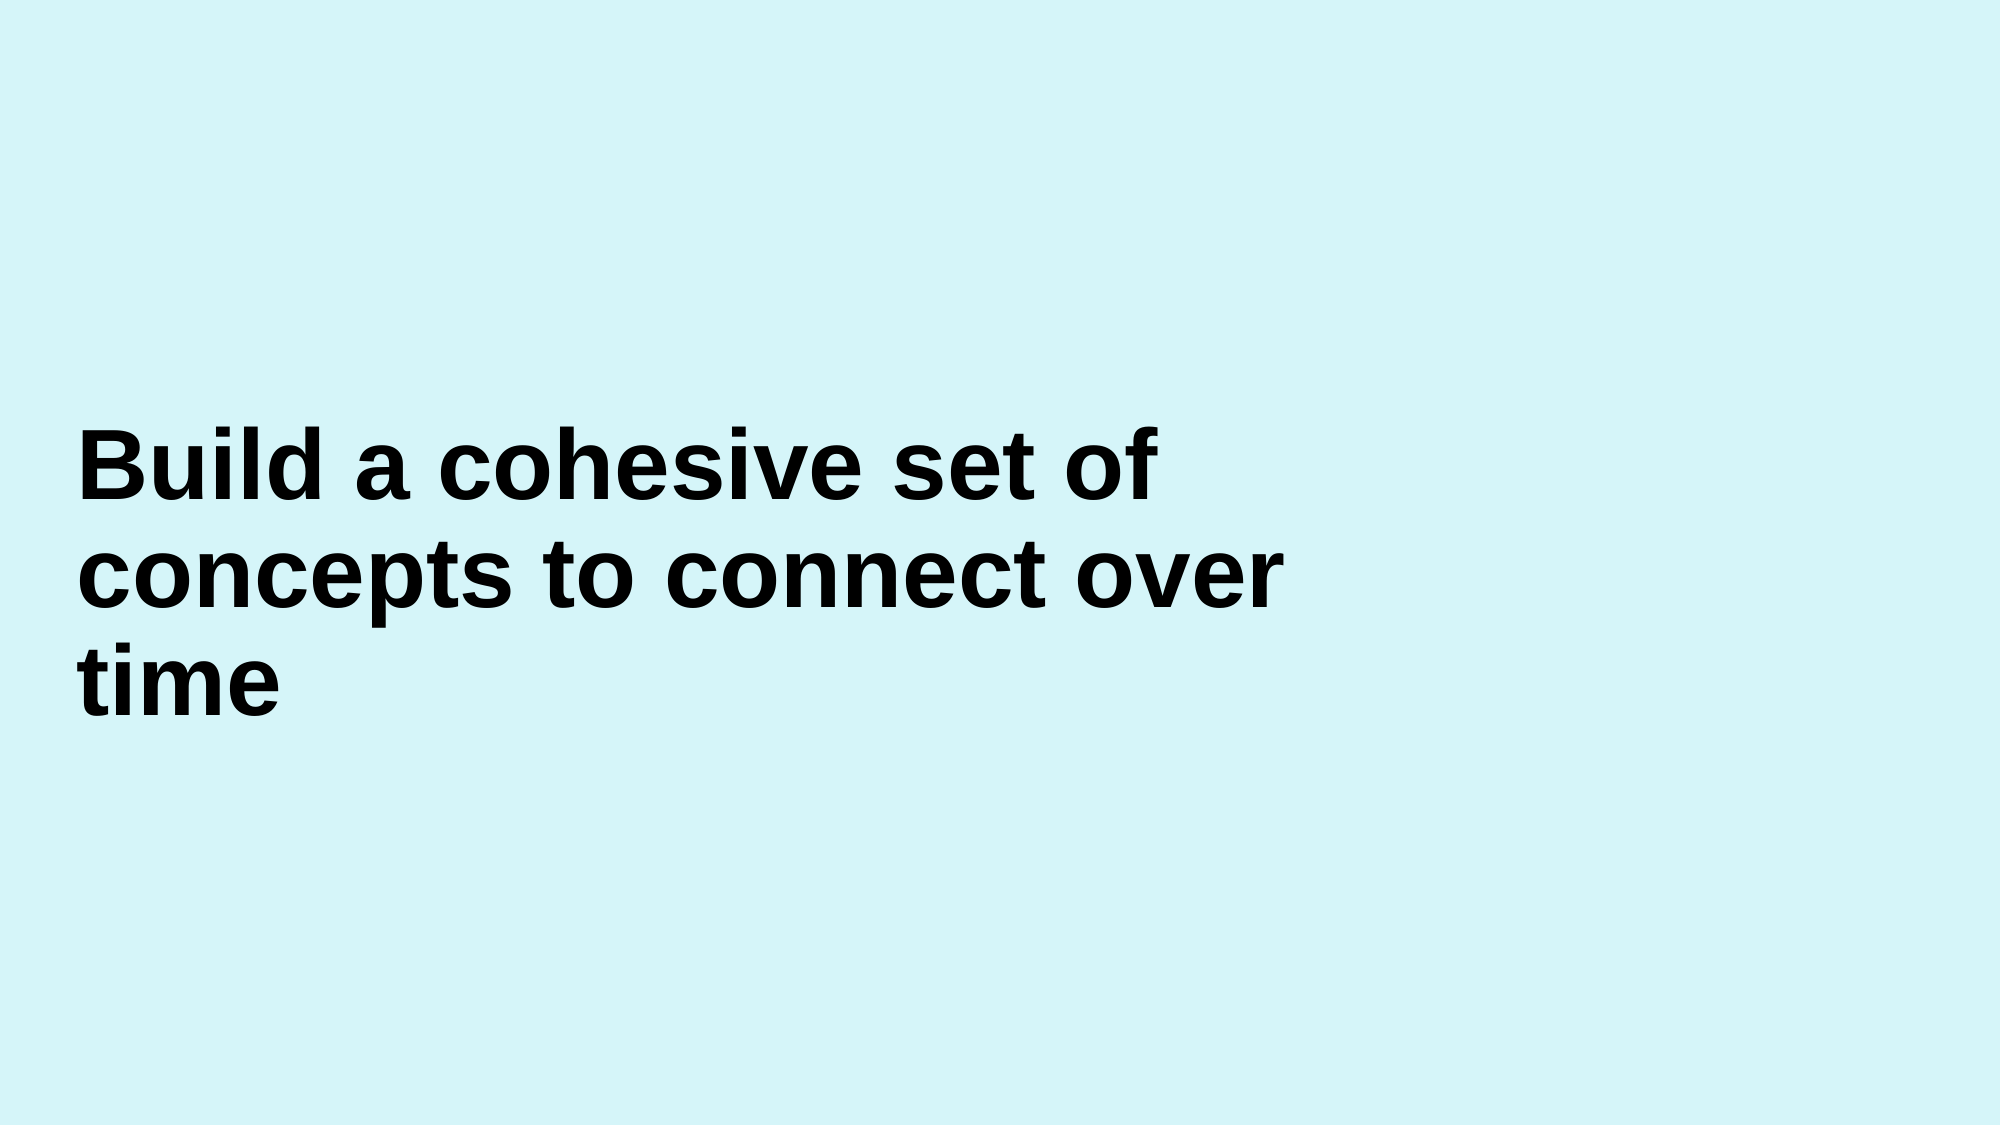

# Build a cohesive set of concepts to connect over time